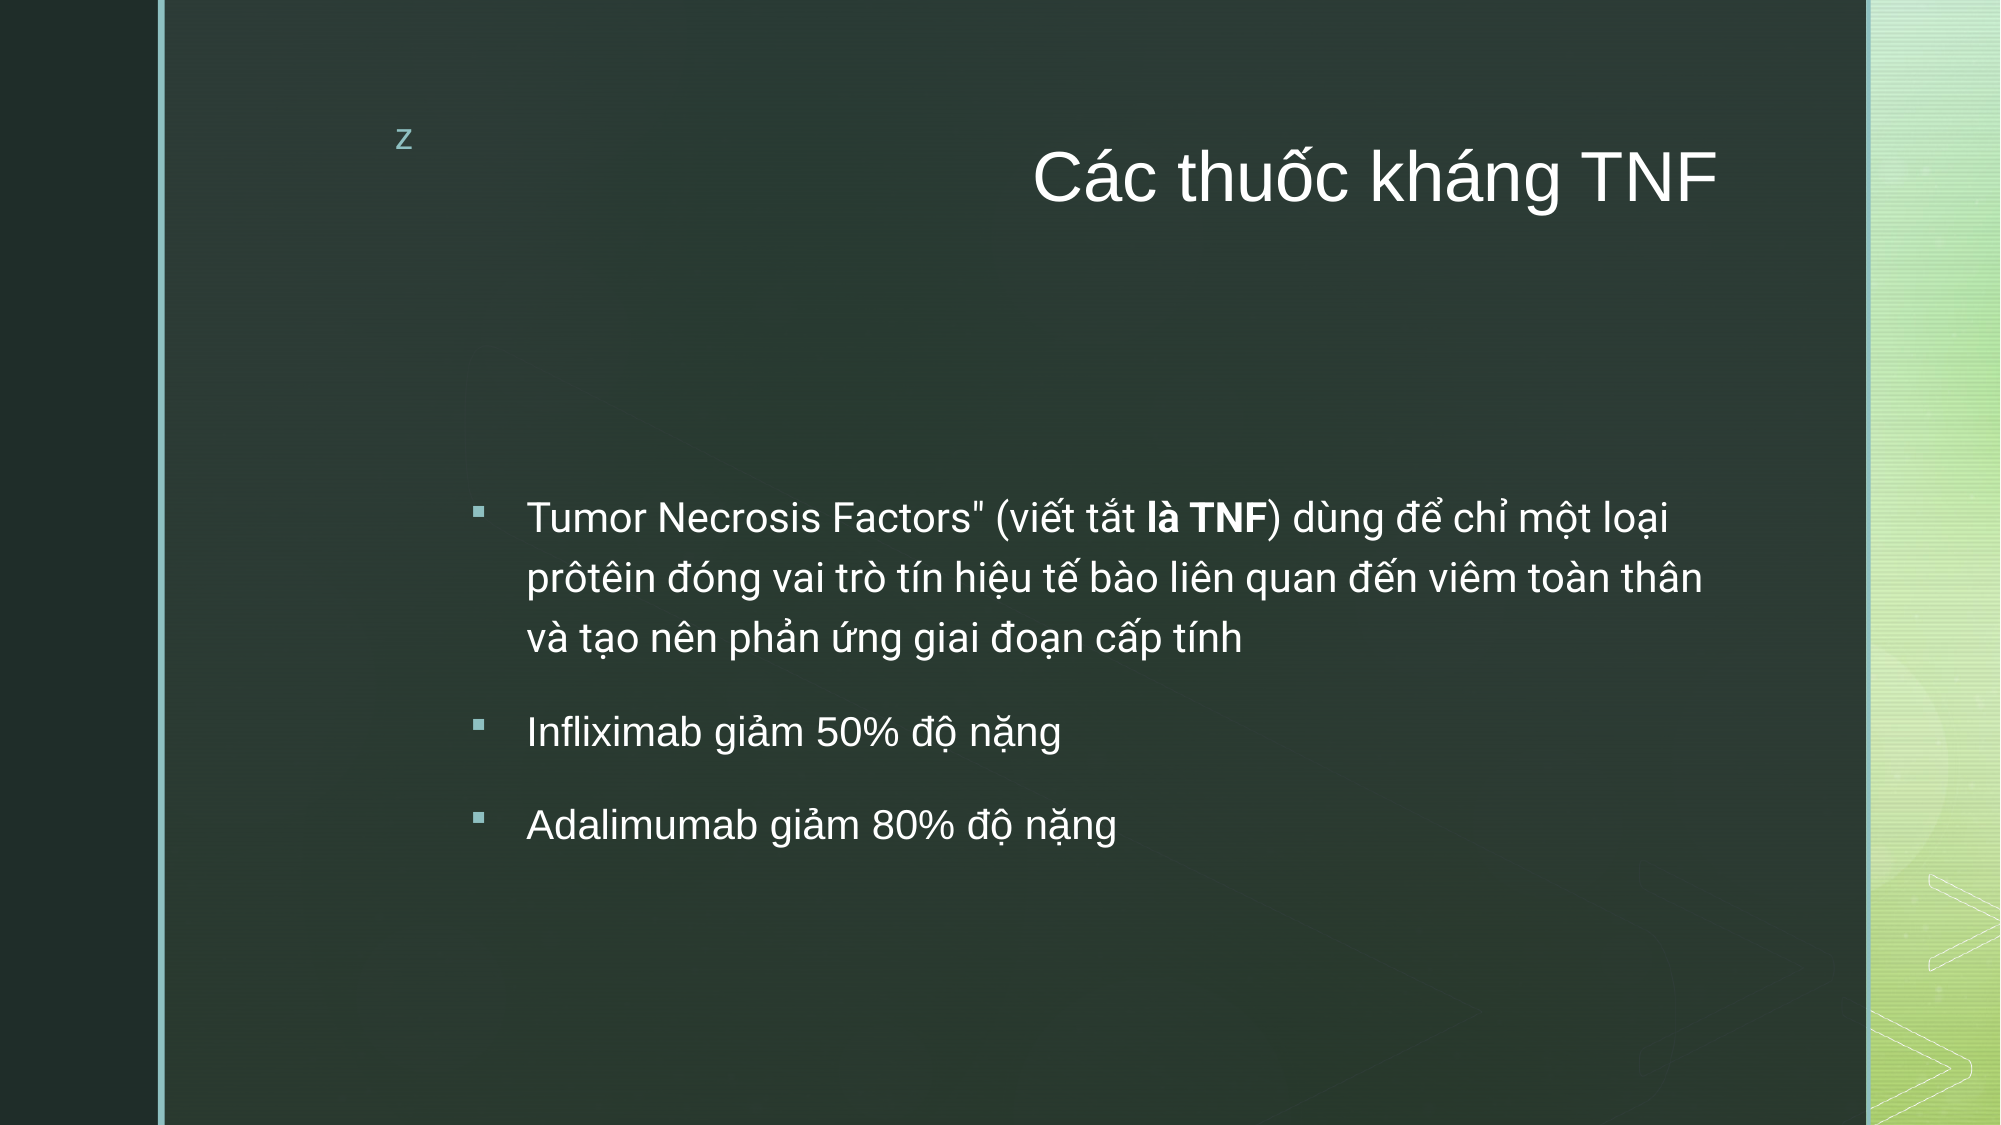

# Các thuốc kháng TNF
Tumor Necrosis Factors" (viết tắt là TNF) dùng để chỉ một loại prôtêin đóng vai trò tín hiệu tế bào liên quan đến viêm toàn thân và tạo nên phản ứng giai đoạn cấp tính
Infliximab giảm 50% độ nặng
Adalimumab giảm 80% độ nặng